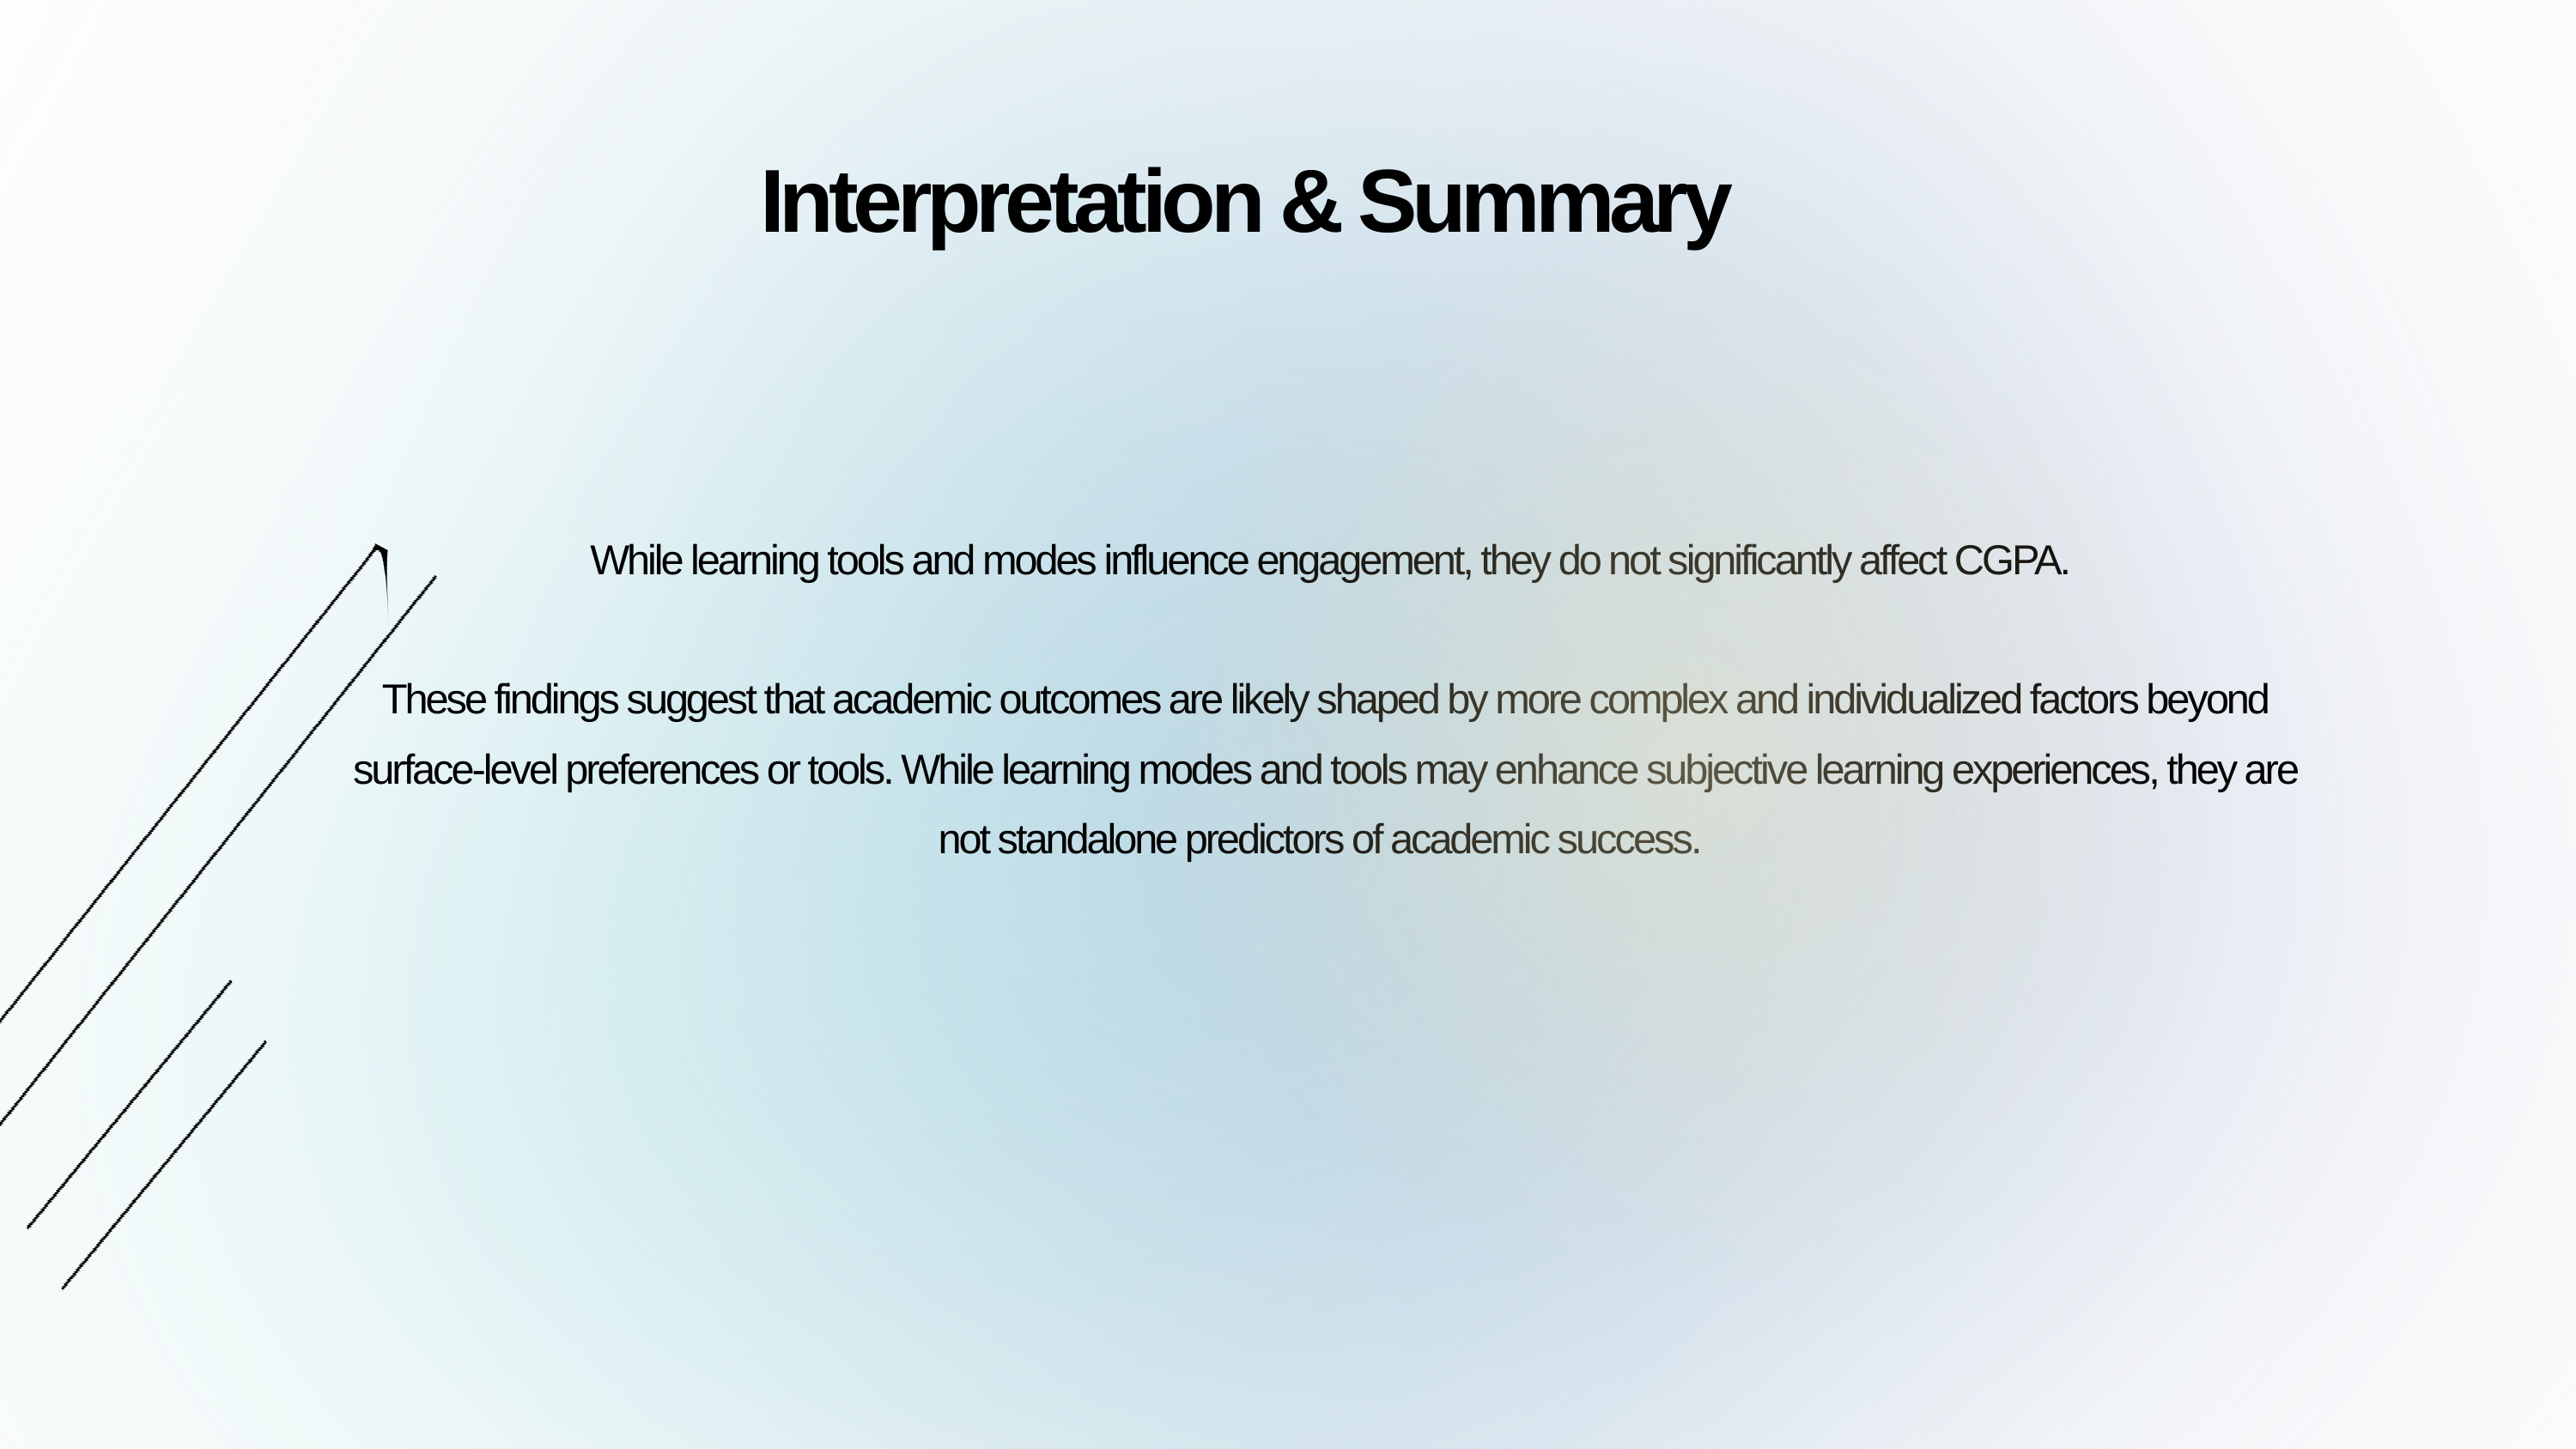

Interpretation & Summary

 While learning tools and modes influence engagement, they do not significantly affect CGPA.

These findings suggest that academic outcomes are likely shaped by more complex and individualized factors beyond surface-level preferences or tools. While learning modes and tools may enhance subjective learning experiences, they are not standalone predictors of academic success.